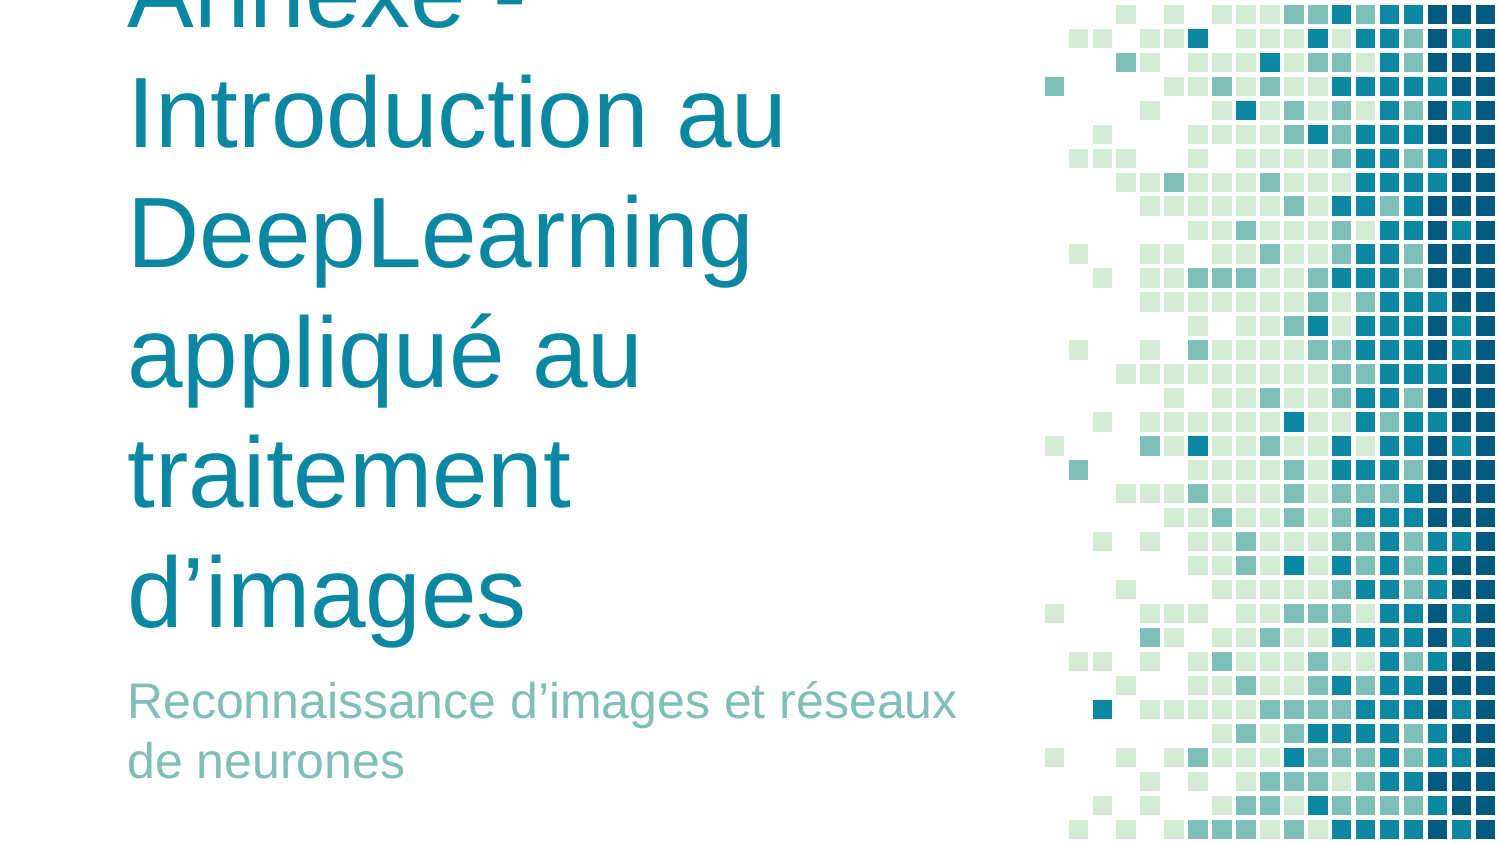

# Annexe - Introduction au DeepLearning appliqué au traitement d’images
Reconnaissance d’images et réseaux de neurones